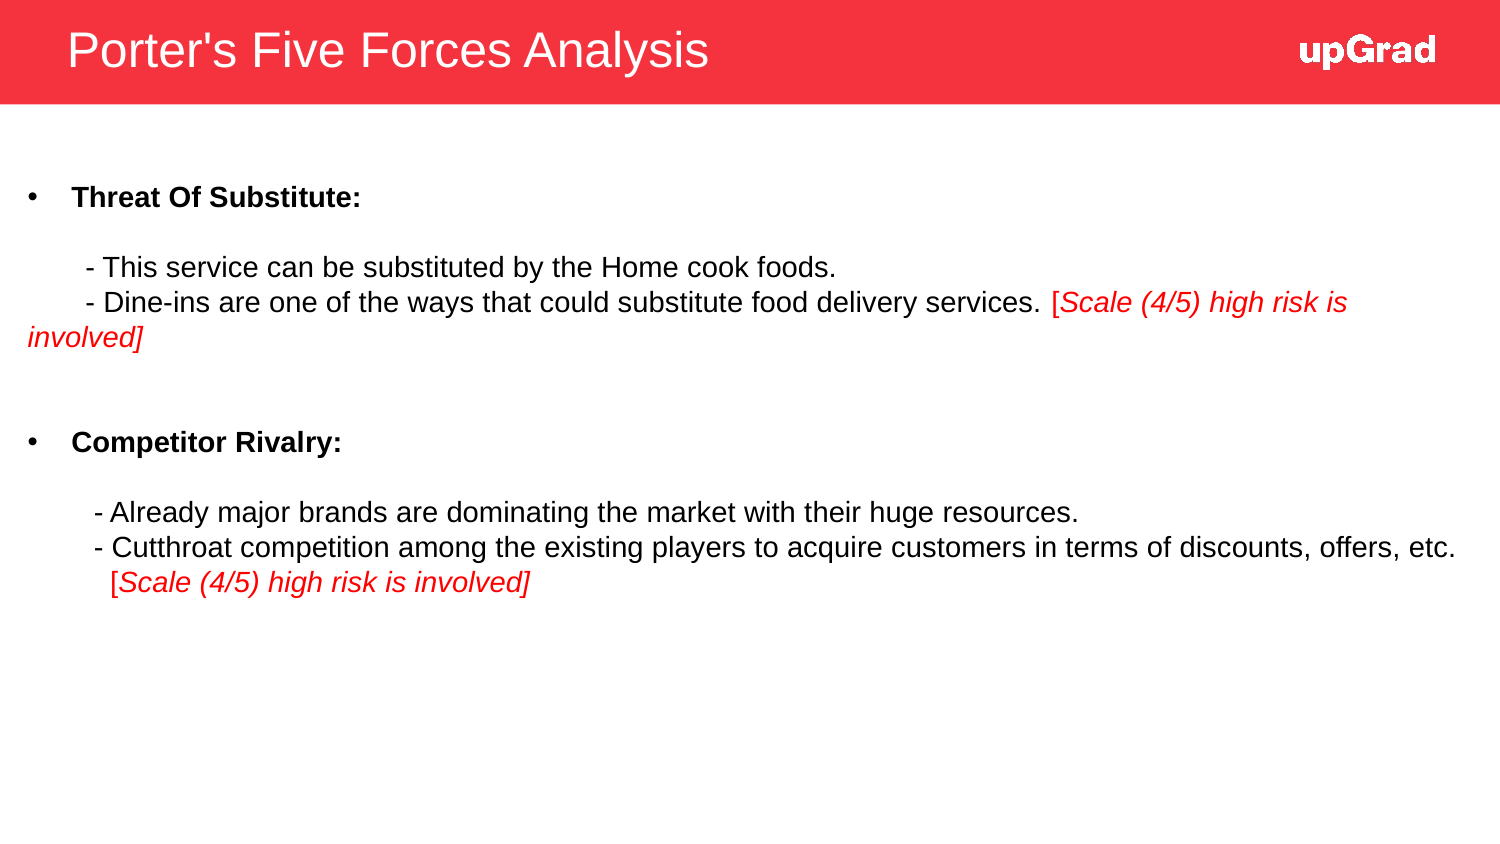

# Porter's Five Forces Analysis

 Threat Of Substitute:

       - This service can be substituted by the Home cook foods.
       - Dine-ins are one of the ways that could substitute food delivery services. [Scale (4/5) high risk is involved]

 Competitor Rivalry:

        - Already major brands are dominating the market with their huge resources.
        - Cutthroat competition among the existing players to acquire customers in terms of discounts, offers, etc.
          [Scale (4/5) high risk is involved]